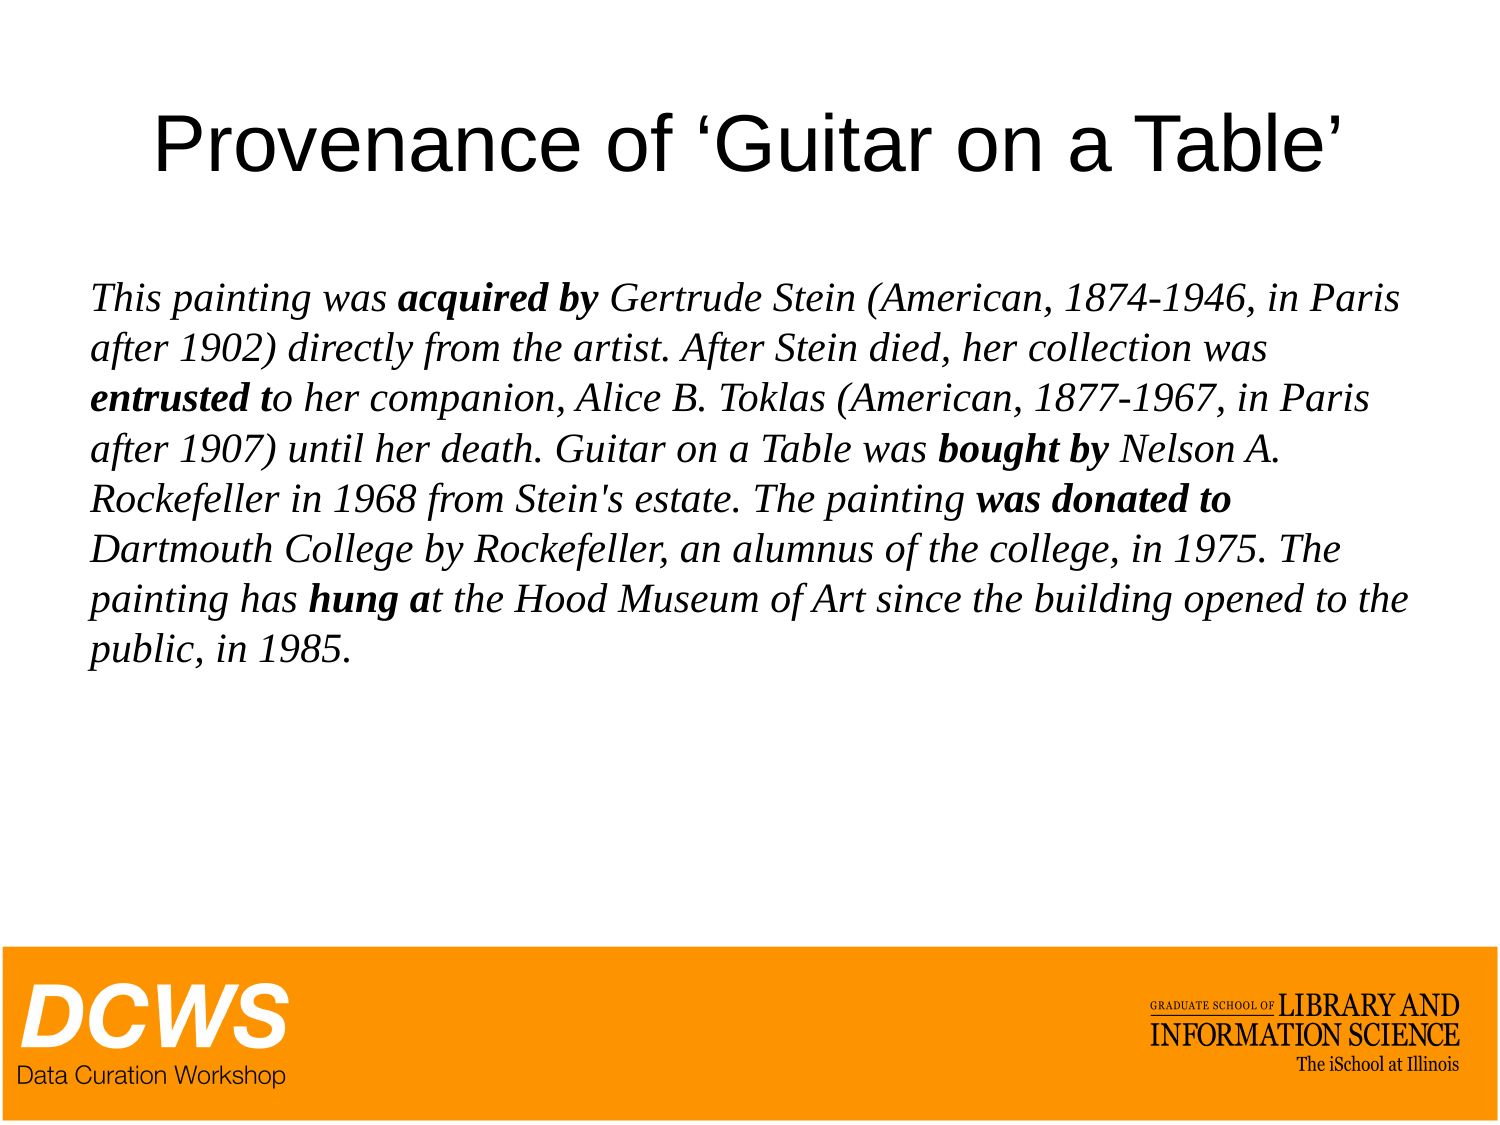

# Provenance of ‘Guitar on a Table’
This painting was acquired by Gertrude Stein (American, 1874-1946, in Paris after 1902) directly from the artist. After Stein died, her collection was entrusted to her companion, Alice B. Toklas (American, 1877-1967, in Paris after 1907) until her death. Guitar on a Table was bought by Nelson A. Rockefeller in 1968 from Stein's estate. The painting was donated to Dartmouth College by Rockefeller, an alumnus of the college, in 1975. The painting has hung at the Hood Museum of Art since the building opened to the public, in 1985.